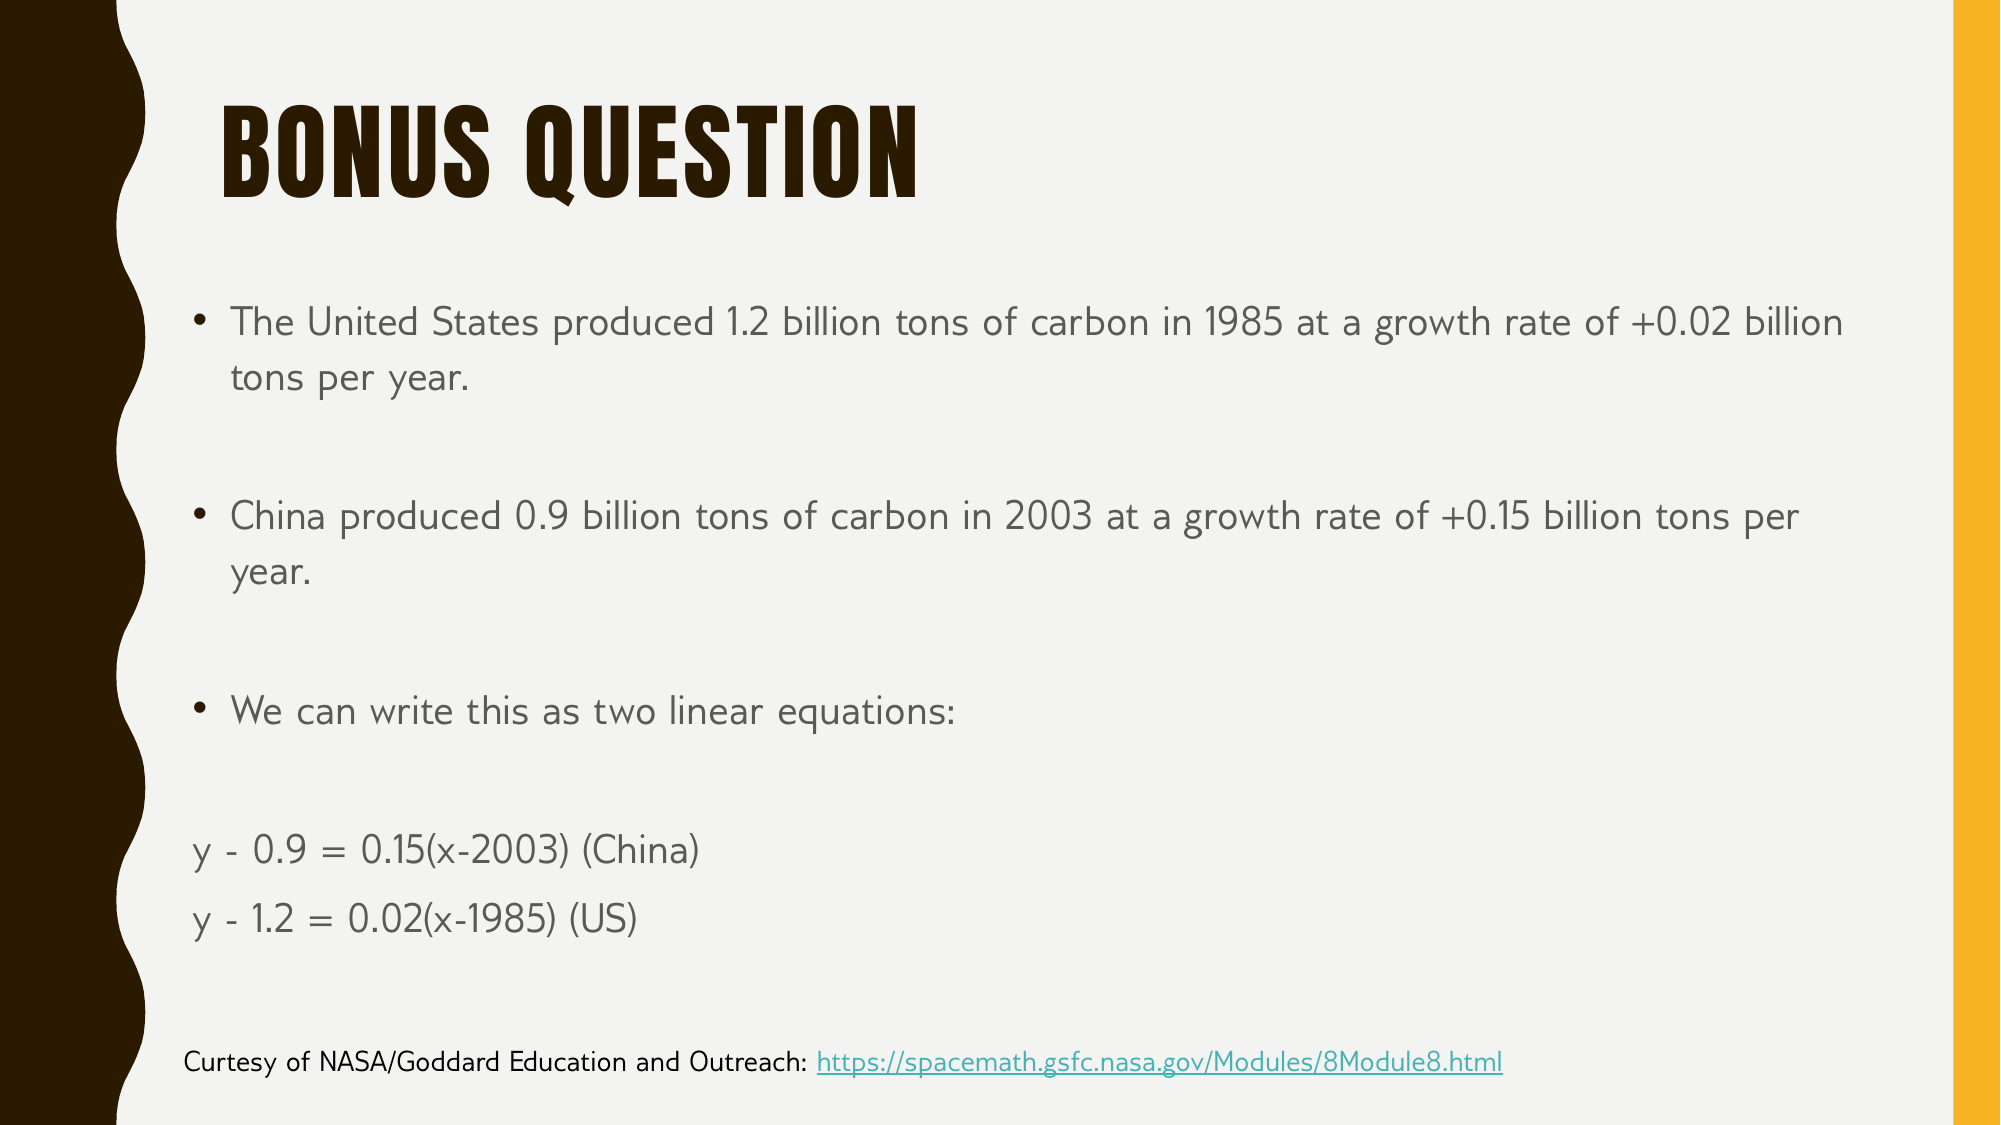

# Bonus Question
The United States produced 1.2 billion tons of carbon in 1985 at a growth rate of +0.02 billion tons per year.

China produced 0.9 billion tons of carbon in 2003 at a growth rate of +0.15 billion tons per year.

We can write this as two linear equations:

y - 0.9 = 0.15(x-2003) (China)
y - 1.2 = 0.02(x-1985) (US)
Curtesy of NASA/Goddard Education and Outreach: https://spacemath.gsfc.nasa.gov/Modules/8Module8.html